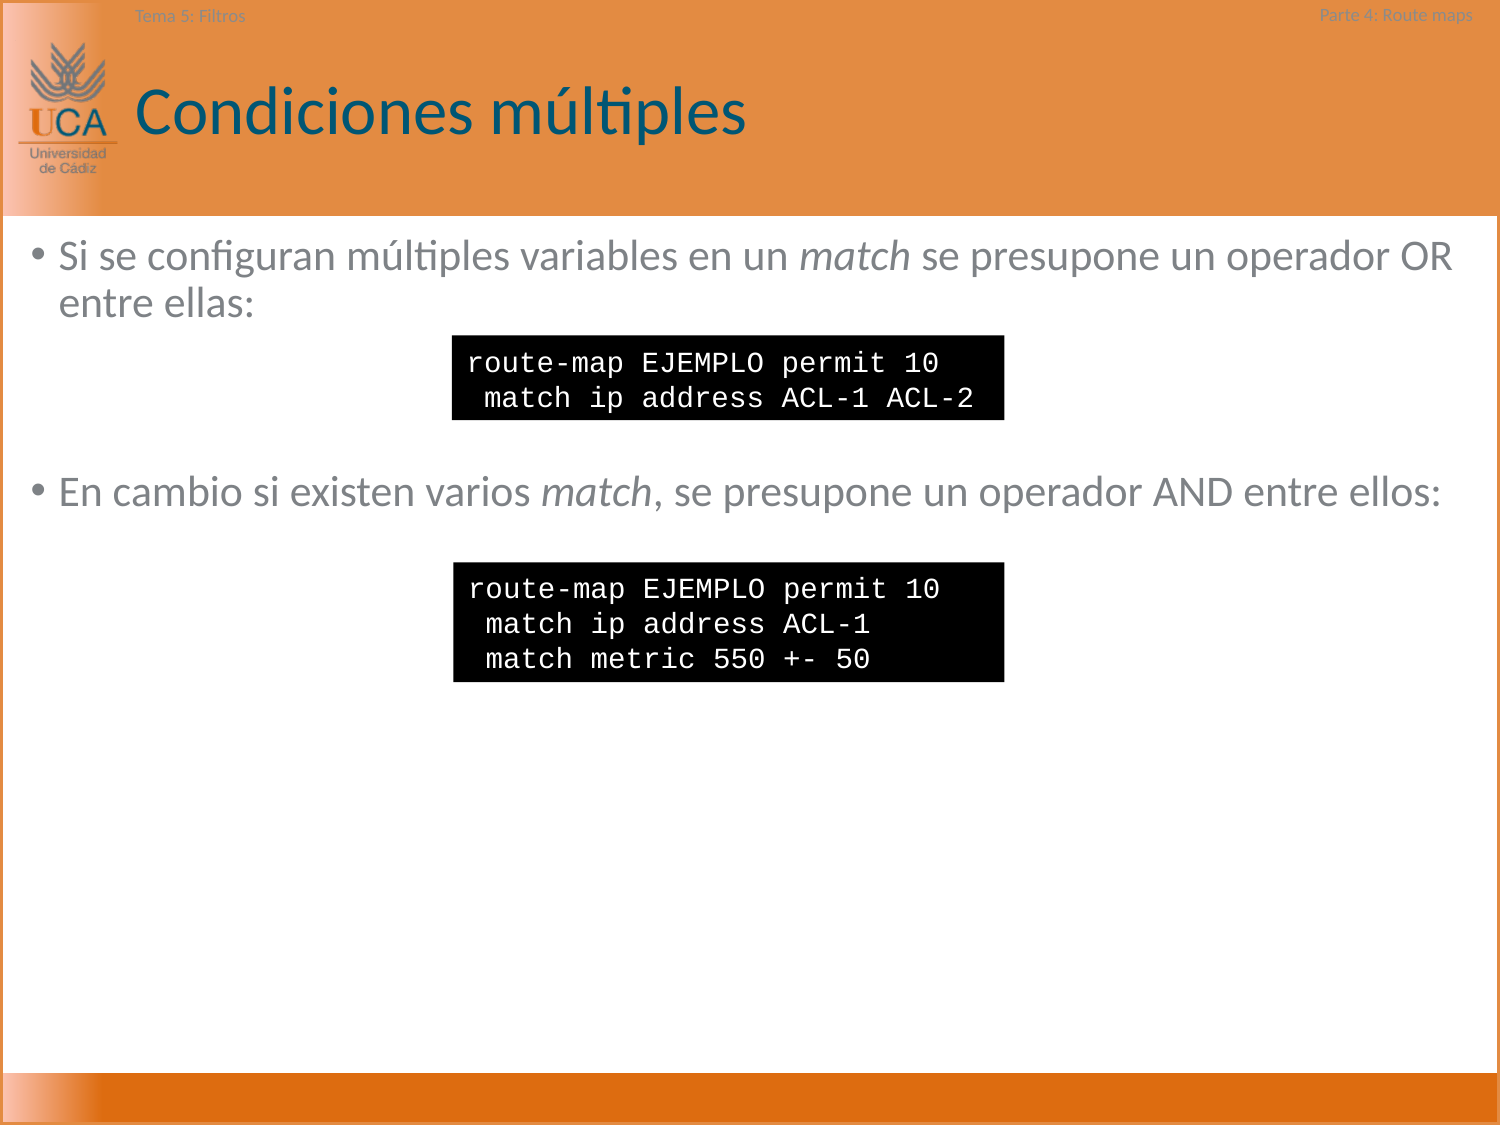

# Condiciones múltiples
Si se configuran múltiples variables en un match se presupone un operador OR entre ellas:

En cambio si existen varios match, se presupone un operador AND entre ellos:
route-map EJEMPLO permit 10
 match ip address ACL-1 ACL-2
route-map EJEMPLO permit 10
 match ip address ACL-1
 match metric 550 +- 50